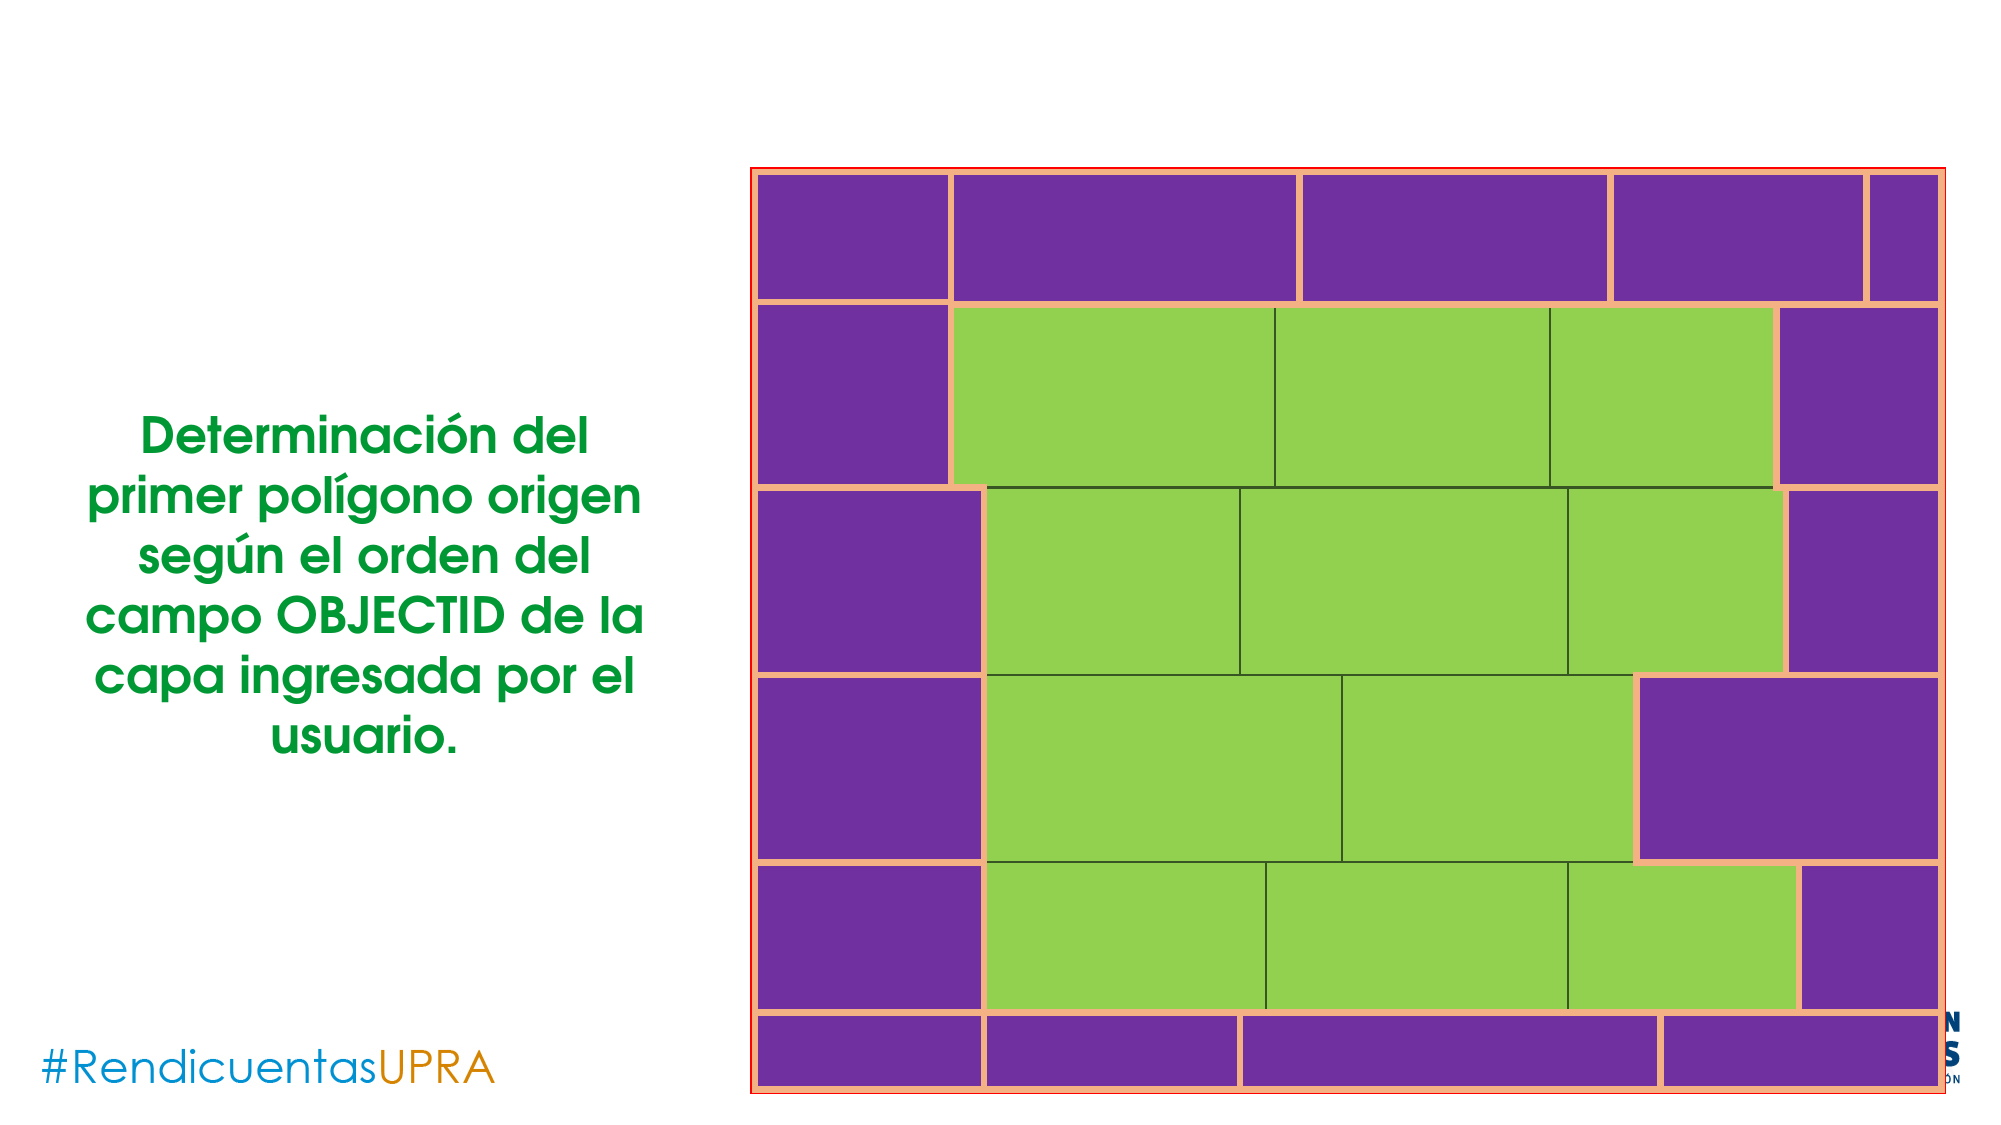

Determinación del primer polígono origen según el orden del campo OBJECTID de la capa ingresada por el usuario.